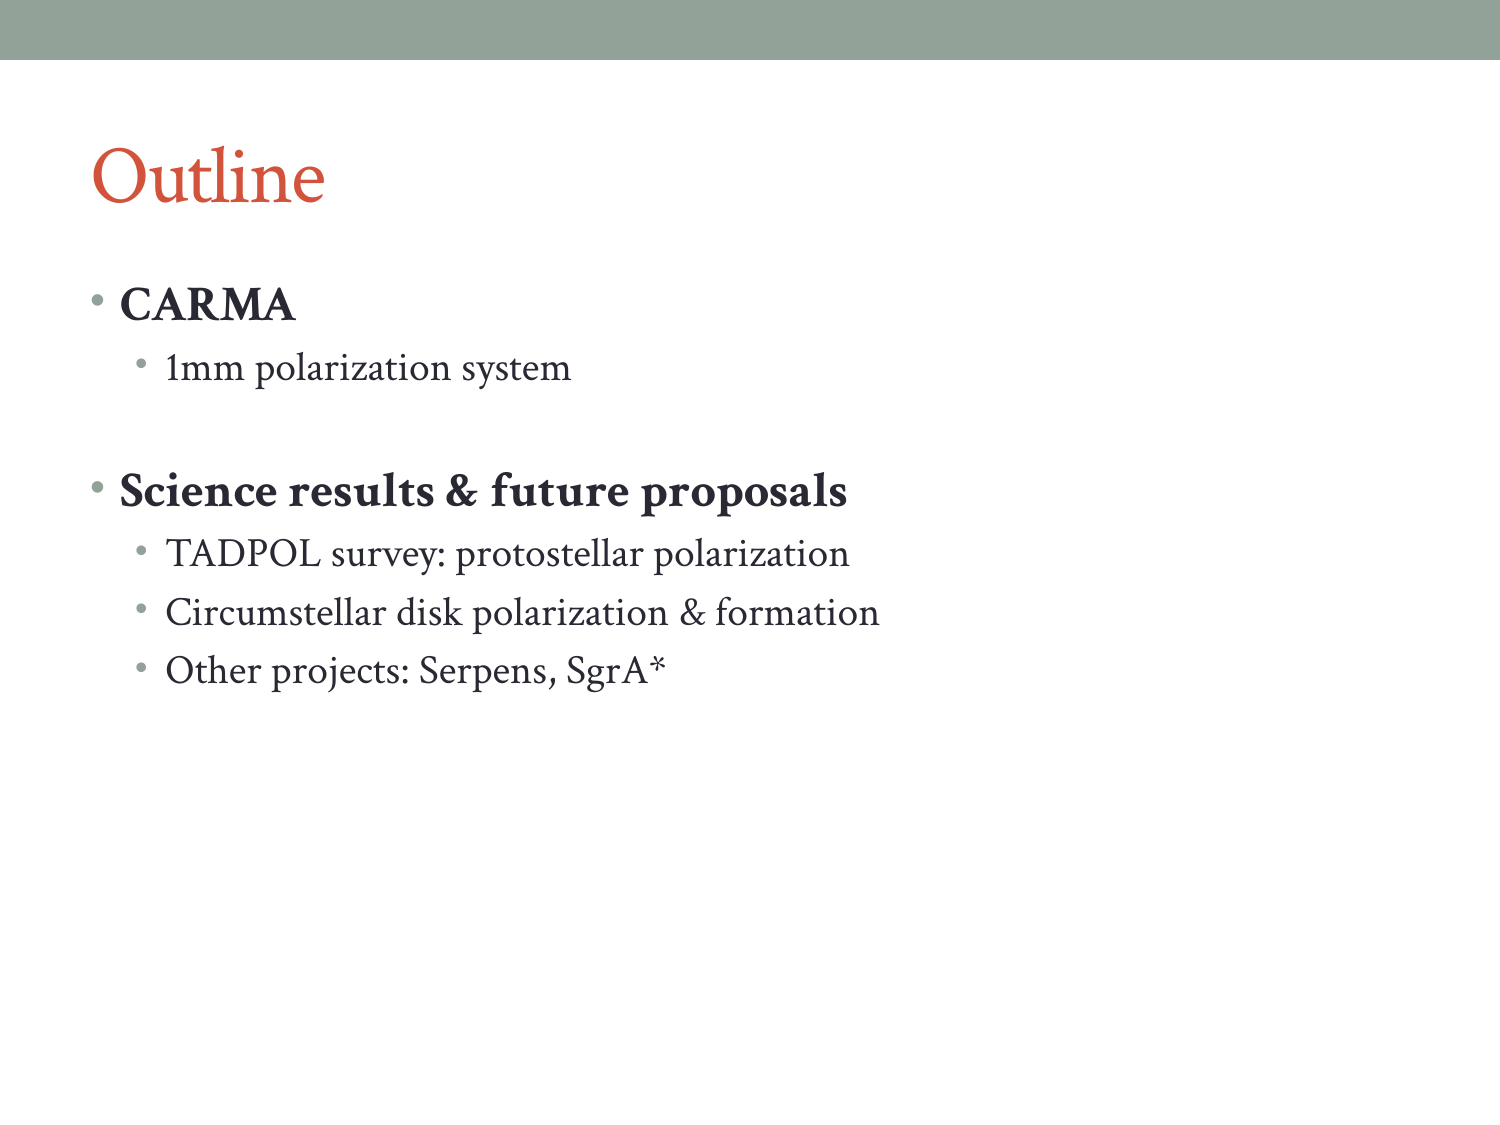

# Outline
CARMA
1mm polarization system

Science results & future proposals
TADPOL survey: protostellar polarization
Circumstellar disk polarization & formation
Other projects: Serpens, SgrA*